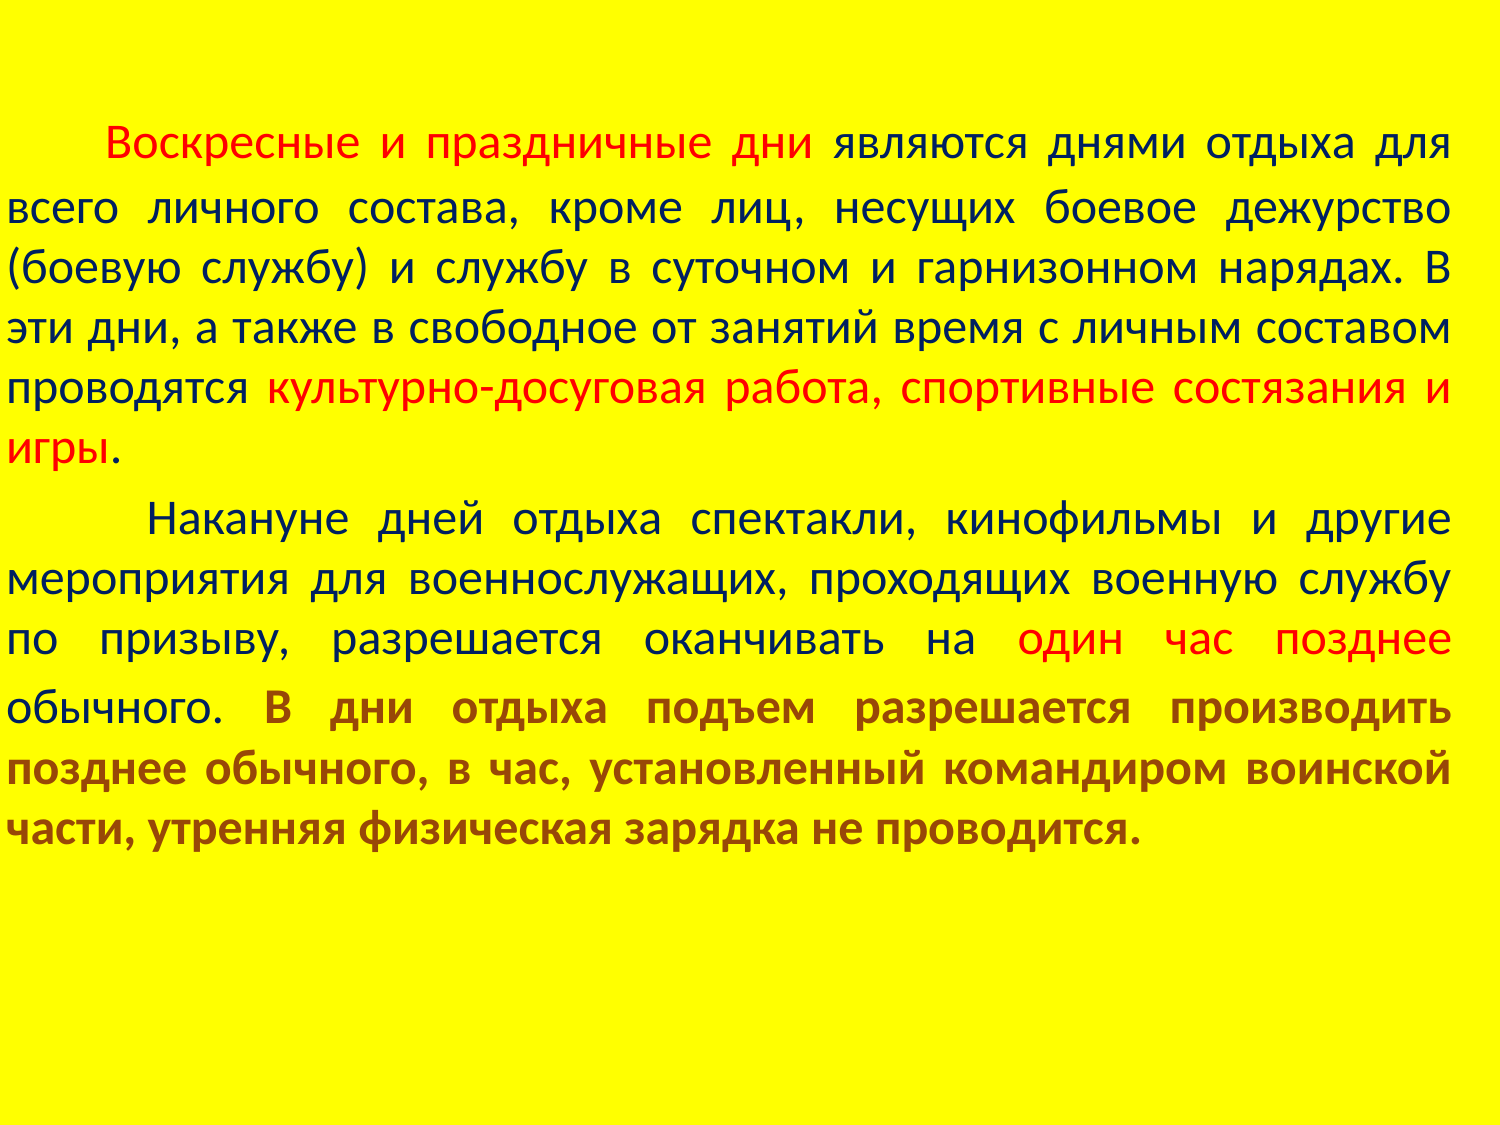

Воскресные и праздничные дни являются днями отдыха для всего личного состава, кроме лиц, несущих боевое дежурство (боевую службу) и службу в суточном и гарнизонном нарядах. В эти дни, а также в свободное от занятий время с личным составом проводятся культурно-досуговая работа, спортивные состязания и игры.
     Накануне дней отдыха спектакли, кинофильмы и другие мероприятия для военнослужащих, проходящих военную службу по призыву, разрешается оканчивать на один час позднее обычного. В дни отдыха подъем разрешается производить позднее обычного, в час, установленный командиром воинской части, утренняя физическая зарядка не проводится.